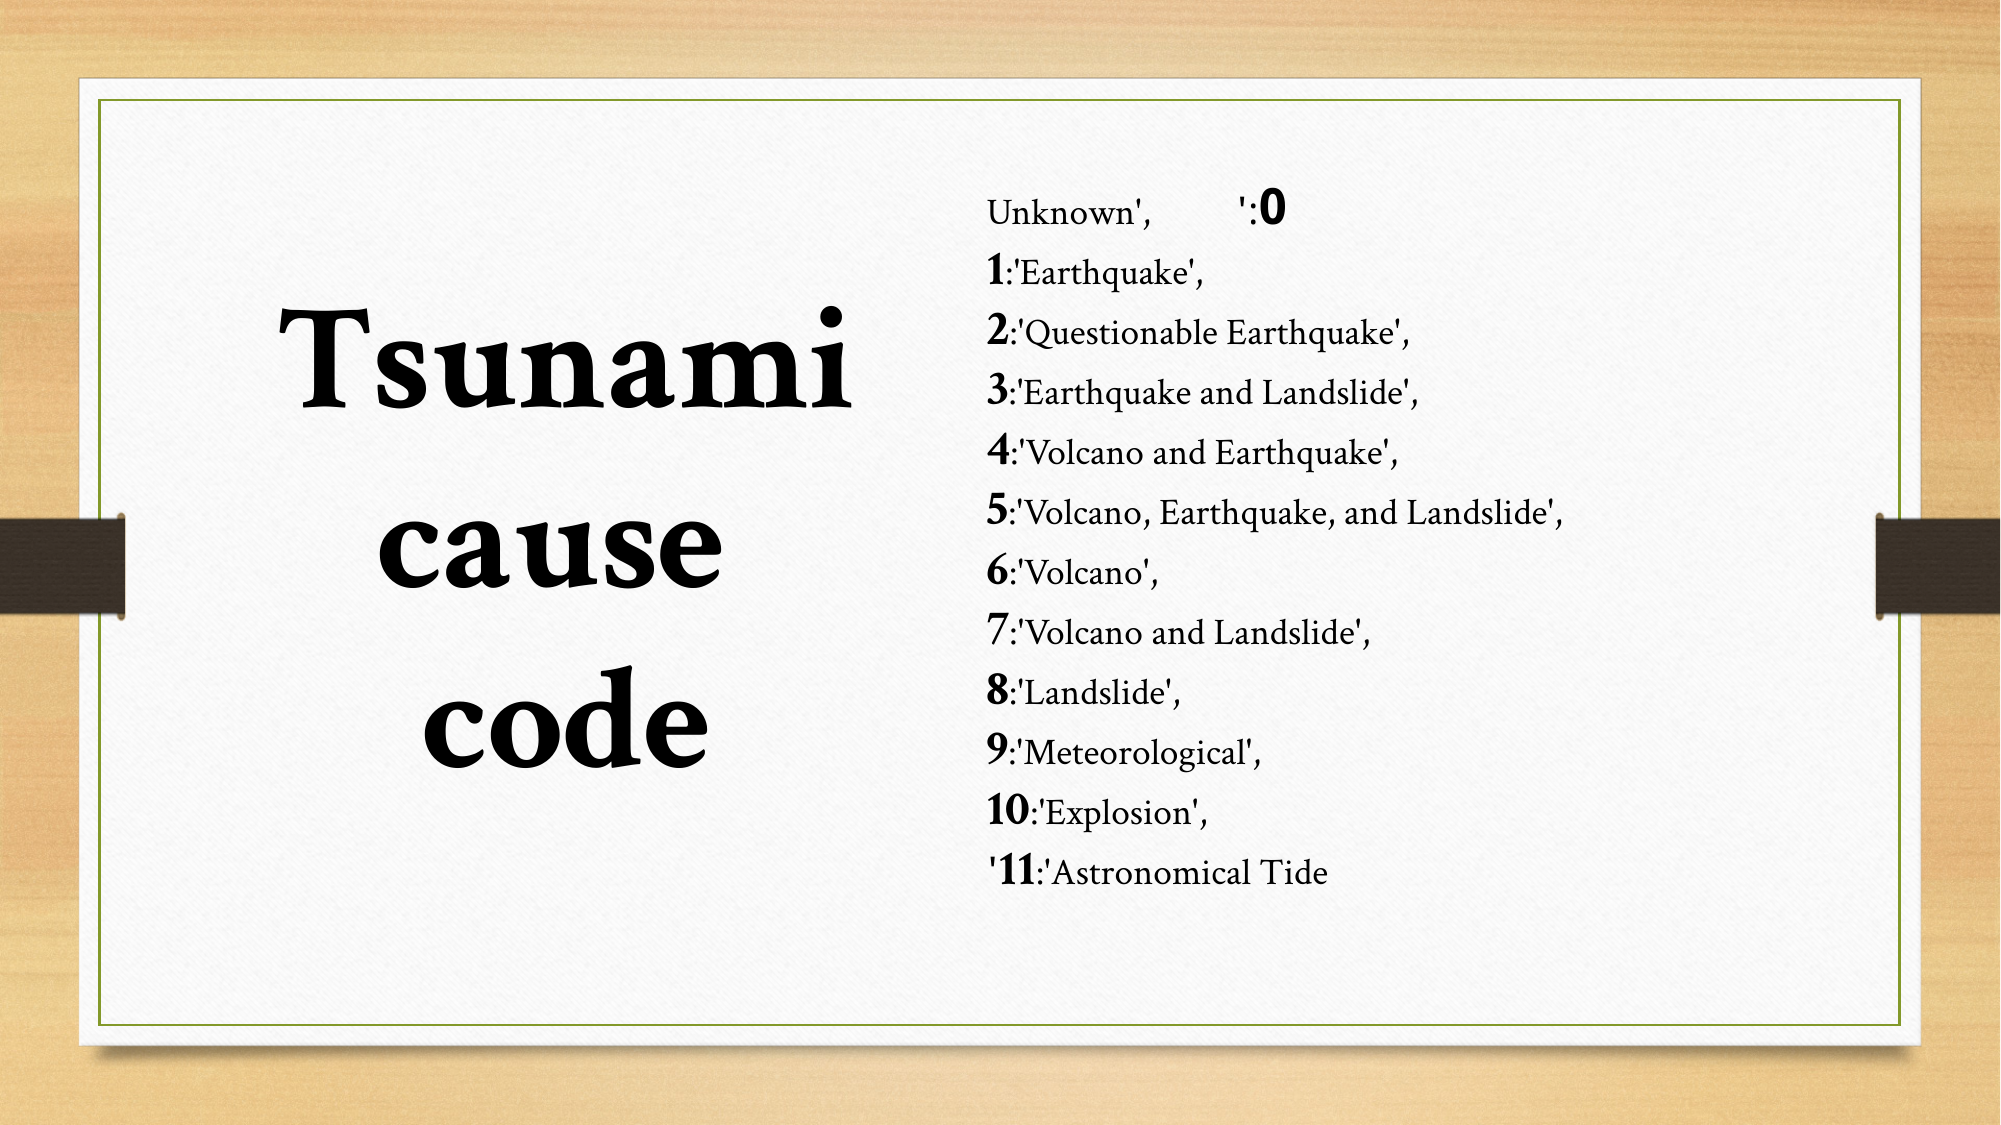

0:'Unknown',
1:'Earthquake',
2:'Questionable Earthquake', 3:'Earthquake and Landslide',
4:'Volcano and Earthquake',
5:'Volcano, Earthquake, and Landslide',  6:'Volcano',
7:'Volcano and Landslide',          8:'Landslide',
9:'Meteorological',
10:'Explosion',
11:'Astronomical Tide'
Tsunami cause  code